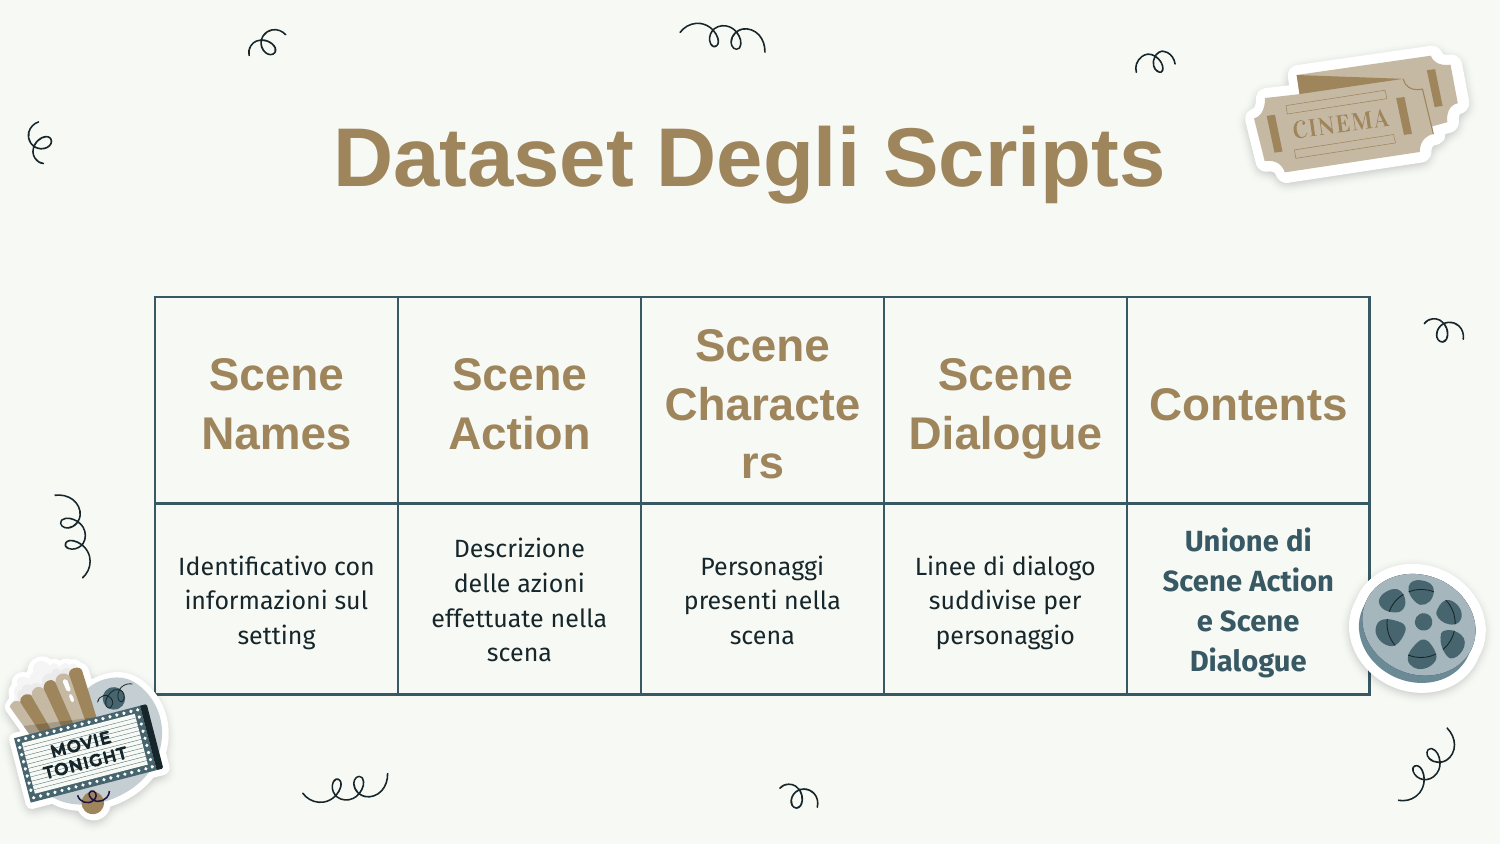

# Dataset Degli Scripts
| Scene Names | Scene Action | Scene Characters | Scene Dialogue | Contents |
| --- | --- | --- | --- | --- |
| Identificativo con informazioni sul setting | Descrizione delle azioni effettuate nella scena | Personaggi presenti nella scena | Linee di dialogo suddivise per personaggio | Unione di Scene Action e Scene Dialogue |